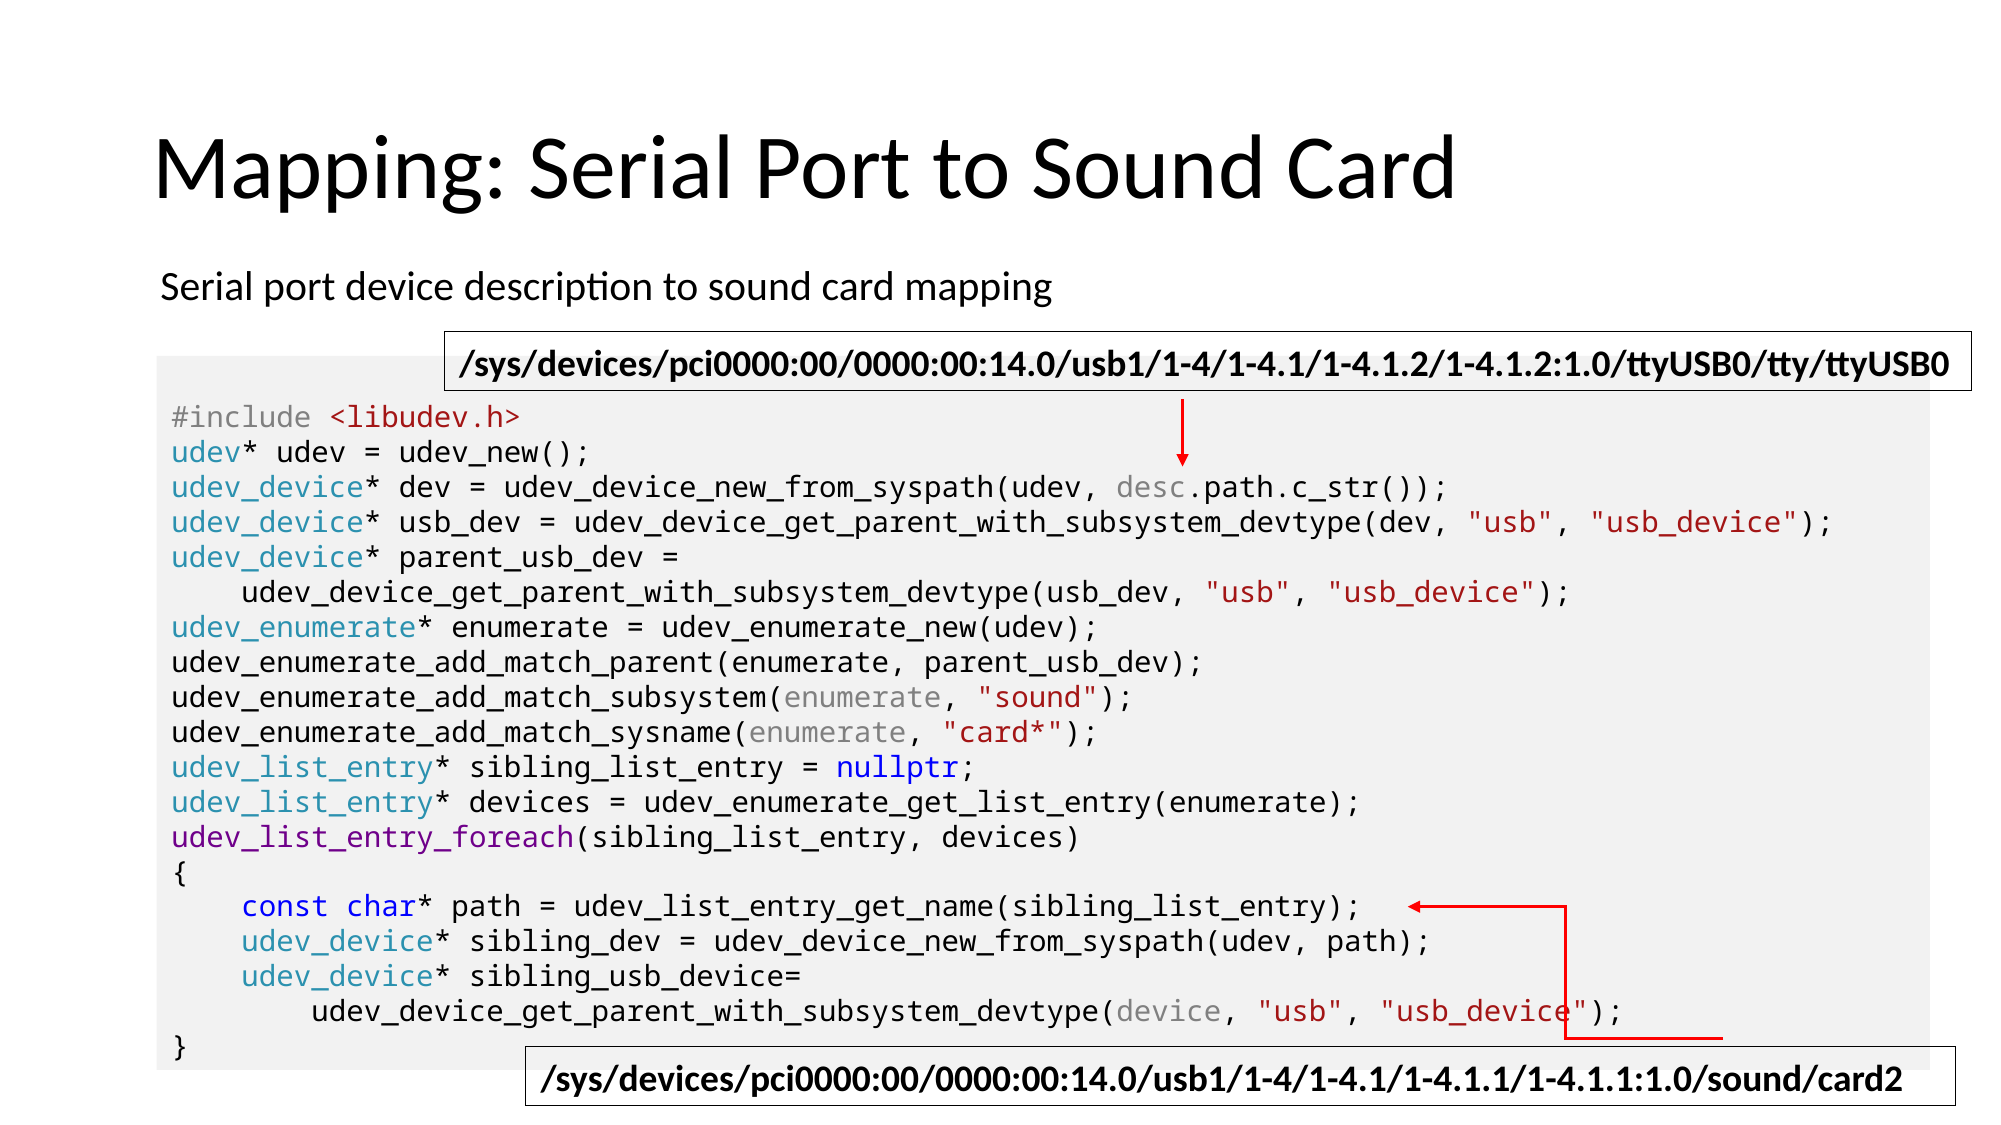

# Mapping: Serial Port to Sound Card
Serial port device description to sound card mapping
/sys/devices/pci0000:00/0000:00:14.0/usb1/1-4/1-4.1/1-4.1.2/1-4.1.2:1.0/ttyUSB0/tty/ttyUSB0

#include <libudev.h>
udev* udev = udev_new();
udev_device* dev = udev_device_new_from_syspath(udev, desc.path.c_str());
udev_device* usb_dev = udev_device_get_parent_with_subsystem_devtype(dev, "usb", "usb_device");
udev_device* parent_usb_dev =
    udev_device_get_parent_with_subsystem_devtype(usb_dev, "usb", "usb_device");
udev_enumerate* enumerate = udev_enumerate_new(udev);
udev_enumerate_add_match_parent(enumerate, parent_usb_dev);
udev_enumerate_add_match_subsystem(enumerate, "sound");
udev_enumerate_add_match_sysname(enumerate, "card*");
udev_list_entry* sibling_list_entry = nullptr;
udev_list_entry* devices = udev_enumerate_get_list_entry(enumerate);
udev_list_entry_foreach(sibling_list_entry, devices)
{
    const char* path = udev_list_entry_get_name(sibling_list_entry);
    udev_device* sibling_dev = udev_device_new_from_syspath(udev, path);
    udev_device* sibling_usb_device=
        udev_device_get_parent_with_subsystem_devtype(device, "usb", "usb_device");
}
/sys/devices/pci0000:00/0000:00:14.0/usb1/1-4/1-4.1/1-4.1.1/1-4.1.1:1.0/sound/card2